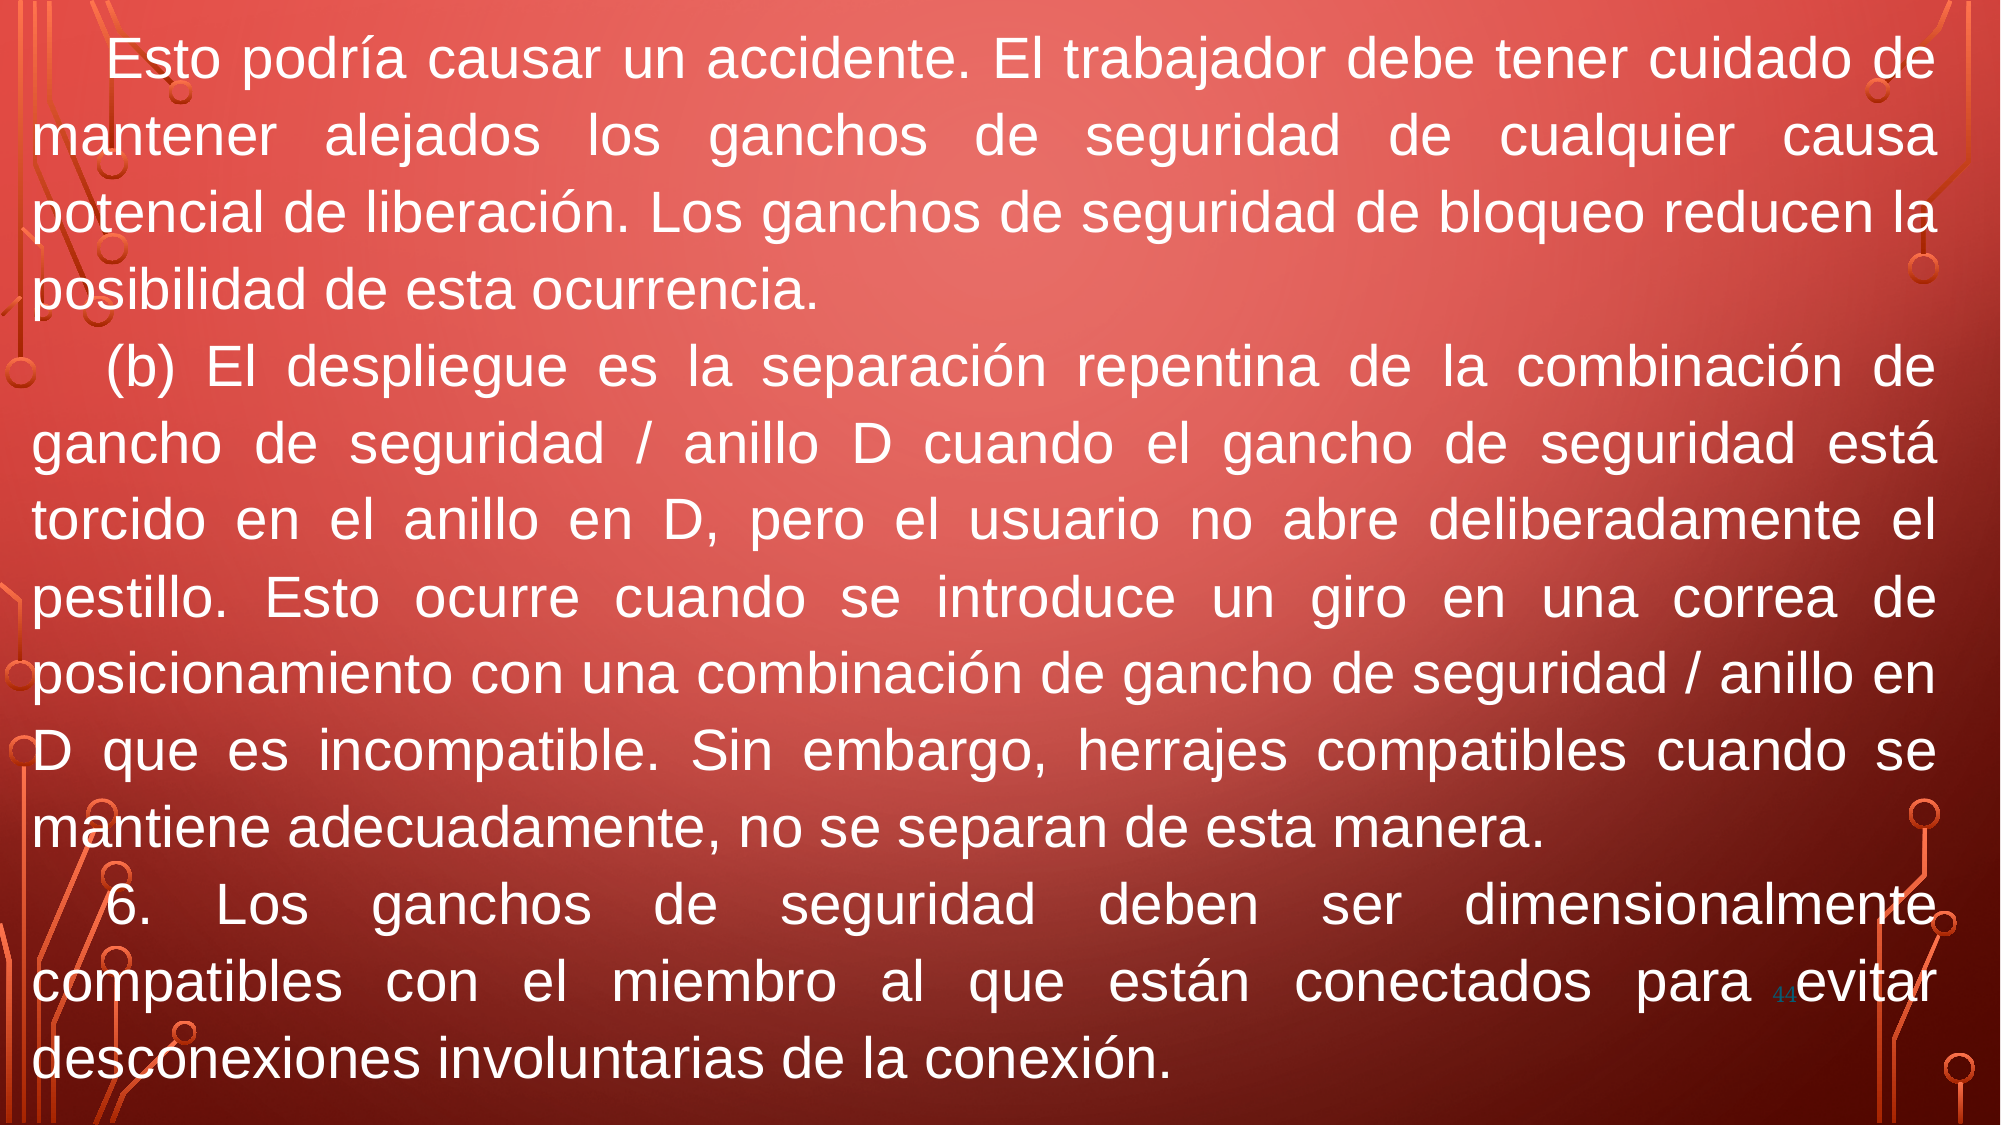

Esto podría causar un accidente. El trabajador debe tener cuidado de mantener alejados los ganchos de seguridad de cualquier causa potencial de liberación. Los ganchos de seguridad de bloqueo reducen la posibilidad de esta ocurrencia.
(b) El despliegue es la separación repentina de la combinación de gancho de seguridad / anillo D cuando el gancho de seguridad está torcido en el anillo en D, pero el usuario no abre deliberadamente el pestillo. Esto ocurre cuando se introduce un giro en una correa de posicionamiento con una combinación de gancho de seguridad / anillo en D que es incompatible. Sin embargo, herrajes compatibles cuando se mantiene adecuadamente, no se separan de esta manera.
6. Los ganchos de seguridad deben ser dimensionalmente compatibles con el miembro al que están conectados para evitar desconexiones involuntarias de la conexión.
44